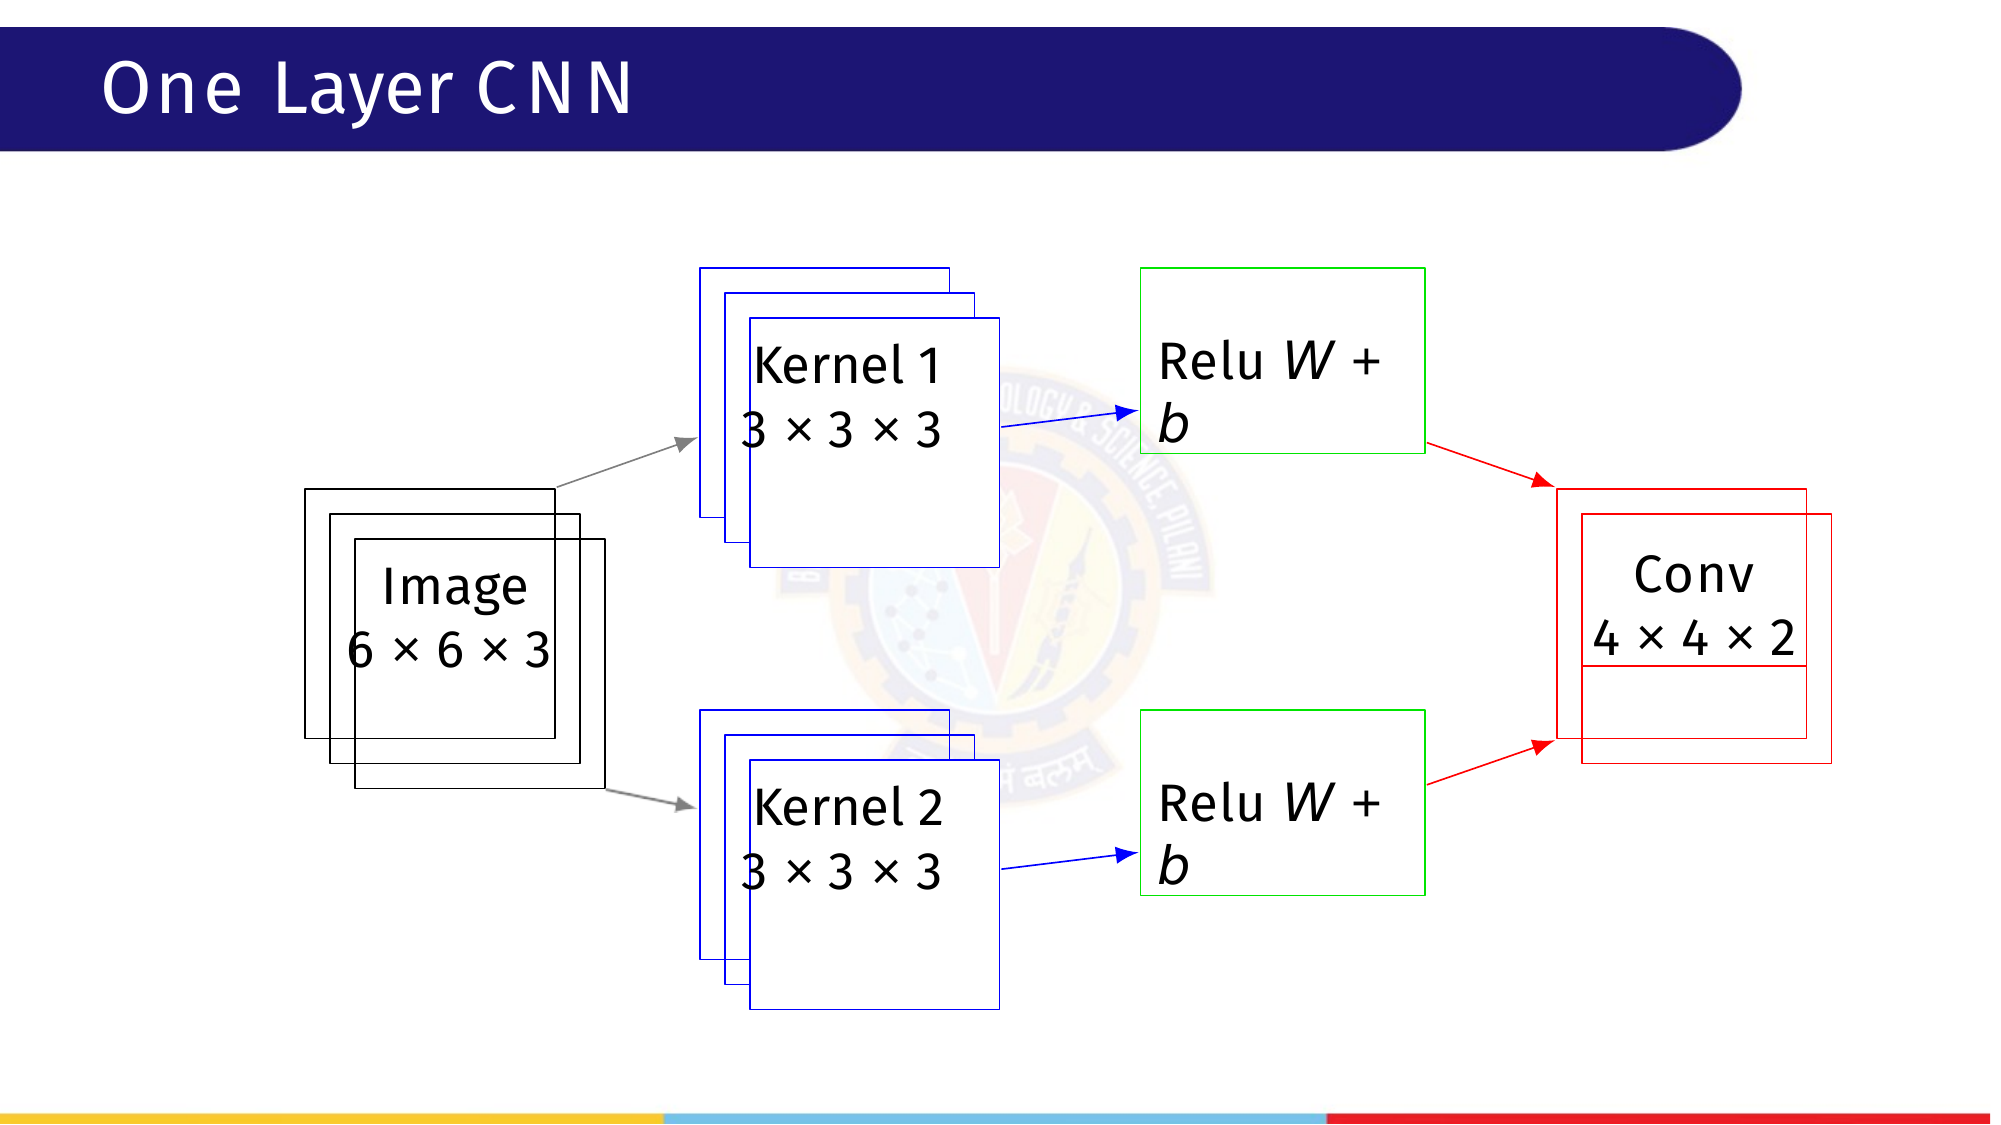

One Layer CNN

Relu W +
b
Kernel 1
3 × 3 × 3

Conv
4 × 4 × 2
Image  6 × 6 × 3

Relu W +
b
Kernel 2
3 × 3 × 3